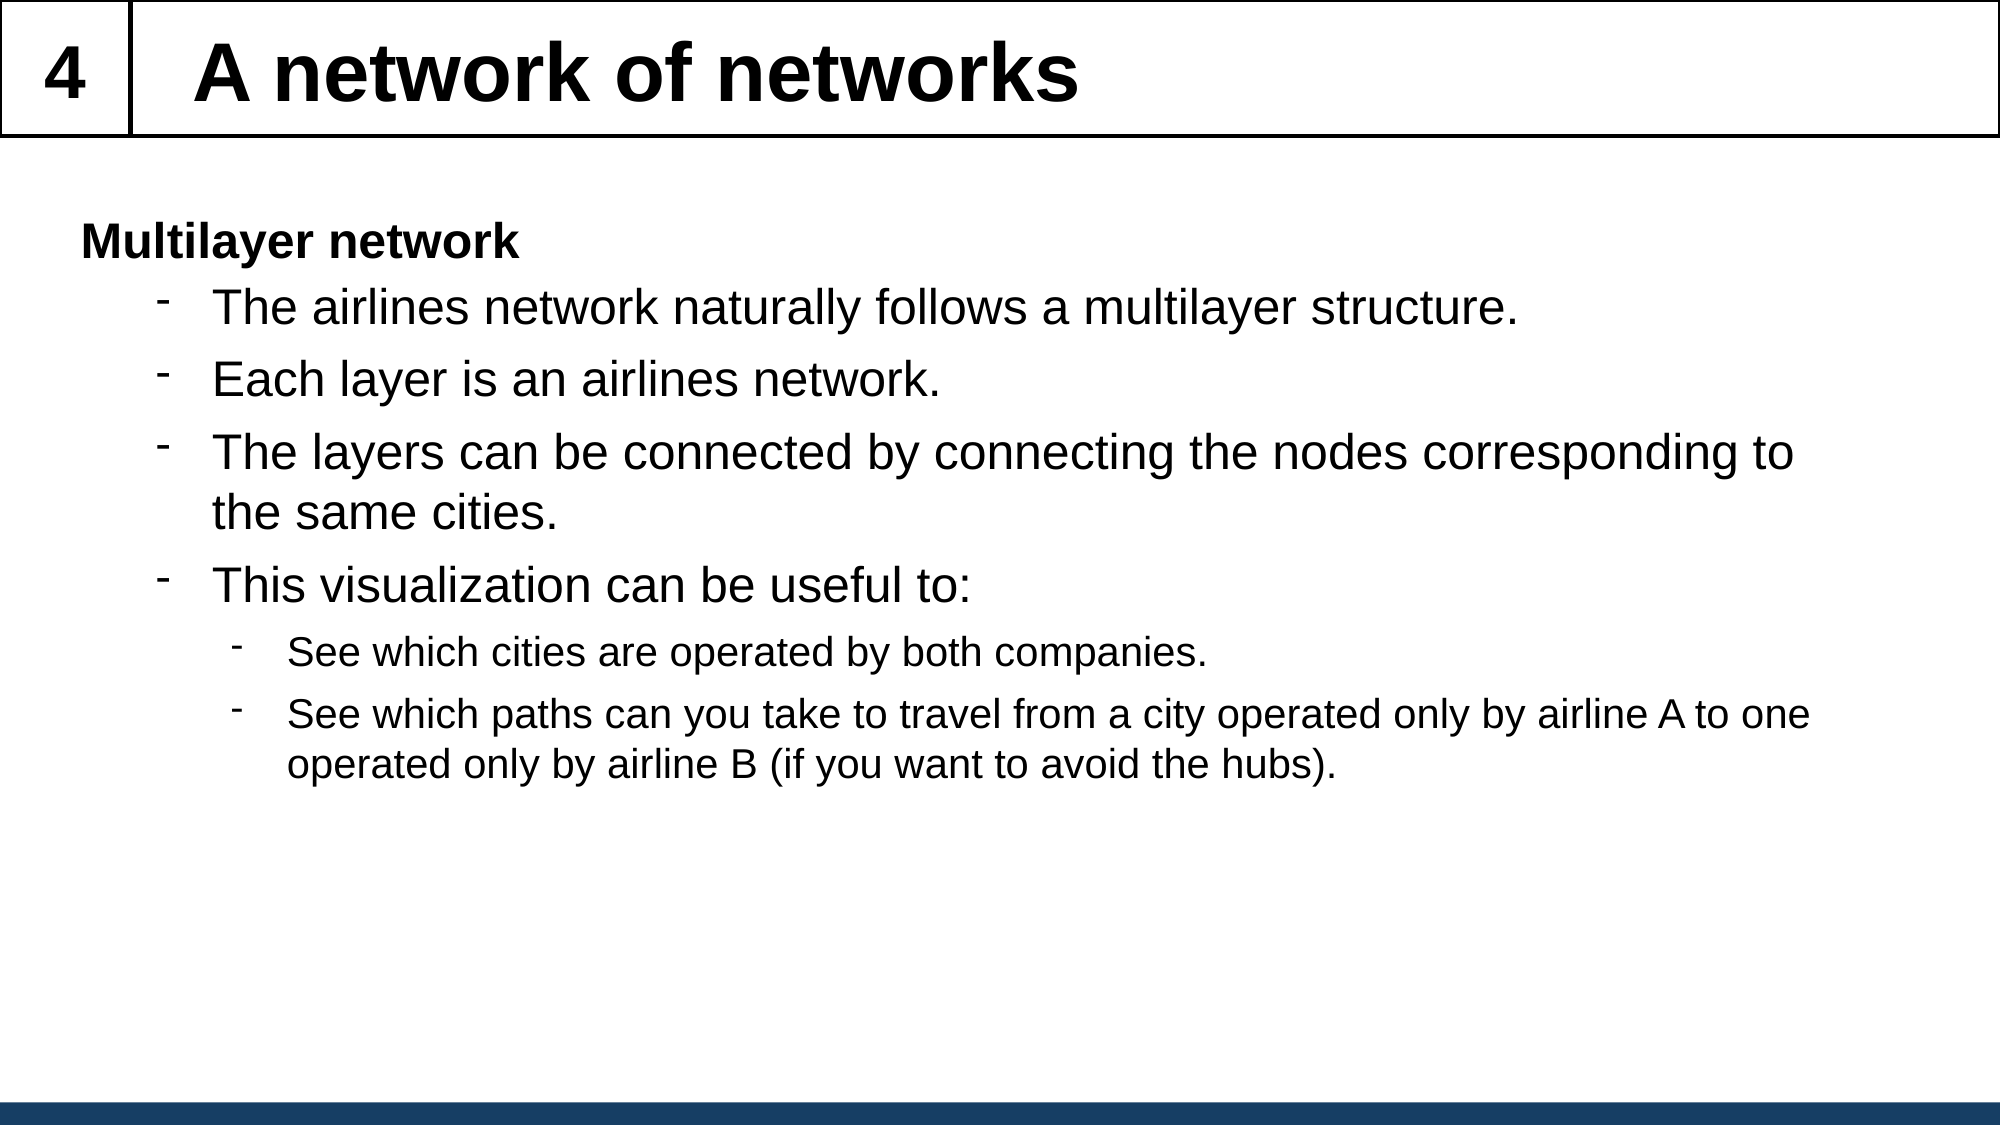

4
  A network of networks
Multilayer network
The airlines network naturally follows a multilayer structure.
Each layer is an airlines network.
The layers can be connected by connecting the nodes corresponding to the same cities.
This visualization can be useful to:
See which cities are operated by both companies.
See which paths can you take to travel from a city operated only by airline A to one operated only by airline B (if you want to avoid the hubs).